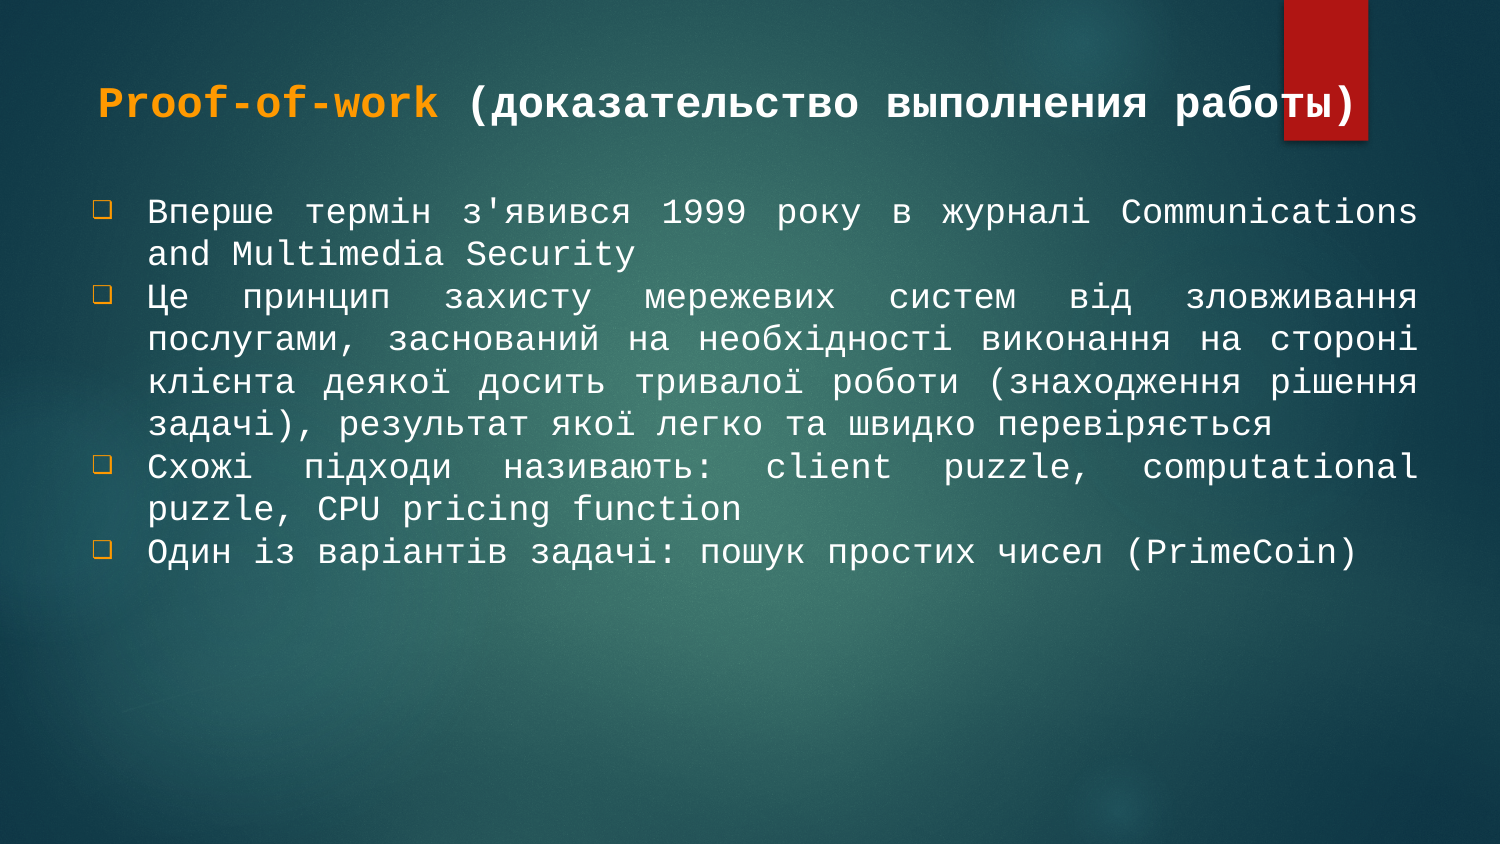

Proof-of-work (доказательство выполнения работы)
Вперше термін з'явився 1999 року в журналі Communications and Multimedia Security
Це принцип захисту мережевих систем від зловживання послугами, заснований на необхідності виконання на стороні клієнта деякої досить тривалої роботи (знаходження рішення задачі), результат якої легко та швидко перевіряється
Схожі підходи називають: client puzzle, computational puzzle, CPU pricing function
Один із варіантів задачі: пошук простих чисел (PrimeCoin)